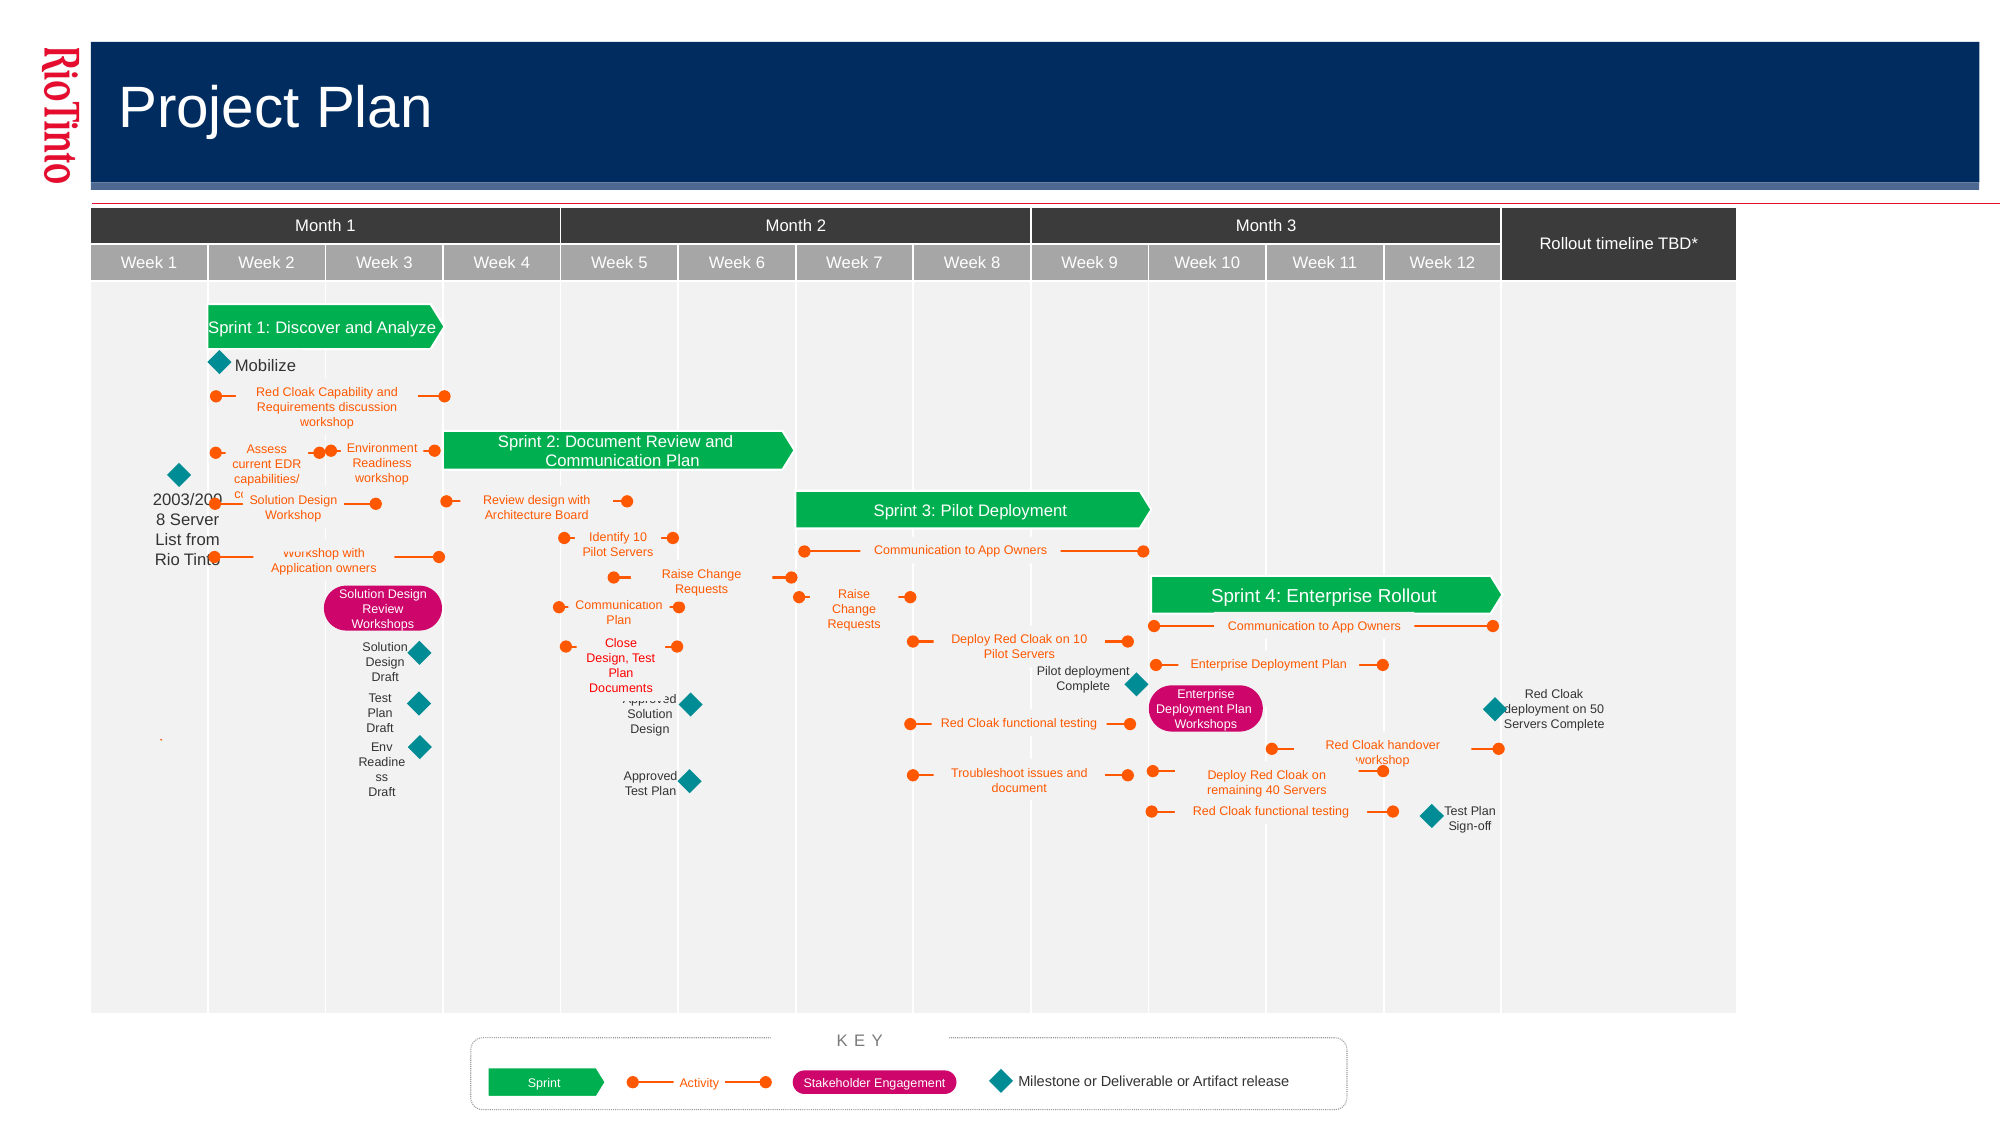

Build remediation artefacts
Roll out Plan

Project Plan

| Month 1 |  |  |  | Month 2 |  |  |  | Month 3 |  |  |  | Rollout timeline TBD\* |
| --- | --- | --- | --- | --- | --- | --- | --- | --- | --- | --- | --- | --- |
| Week 1 | Week 2 | Week 3 | Week 4 | Week 5 | Week 6 | Week 7 | Week 8 | Week 9 | Week 10 | Week 11 | Week 12 |  |
|  |  |  |  |  |  |  |  |  |  |  |  |  |
Sprint 1: Discover and Analyze
Mobilize

Red Cloak Capability and Requirements discussion workshop
Sprint 2: Document Review and Communication Plan
Environment Readiness workshop
Assess current EDR capabilities/configuration

2003/2008 Server List from Rio Tinto
Solution Design Workshop
Review design with Architecture Board
Sprint 3: Pilot Deployment
Identify 10 Pilot Servers
Communication to App Owners
Workshop with Application owners
Raise Change Requests
Sprint 4: Enterprise Rollout
Raise Change Requests
Solution Design Review Workshops
Communication Plan
Communication to App Owners
Deploy Red Cloak on 10 Pilot Servers
Close Design, Test Plan Documents
Solution Design
Draft

Enterprise Deployment Plan
Pilot deployment
Complete

Red Cloak deployment on 50 Servers Complete
Test Plan
Draft
Approved Solution Design
Enterprise Deployment Plan  Workshops

Red Cloak functional testing
Red Cloak handover workshop
Env Readiness
Draft

Troubleshoot issues and document
Deploy Red Cloak on remaining 40 Servers
Approved Test Plan

Test Plan
Sign-off
Red Cloak functional testing

KEY

Milestone or Deliverable or Artifact release
Sprint
Activity
Stakeholder Engagement